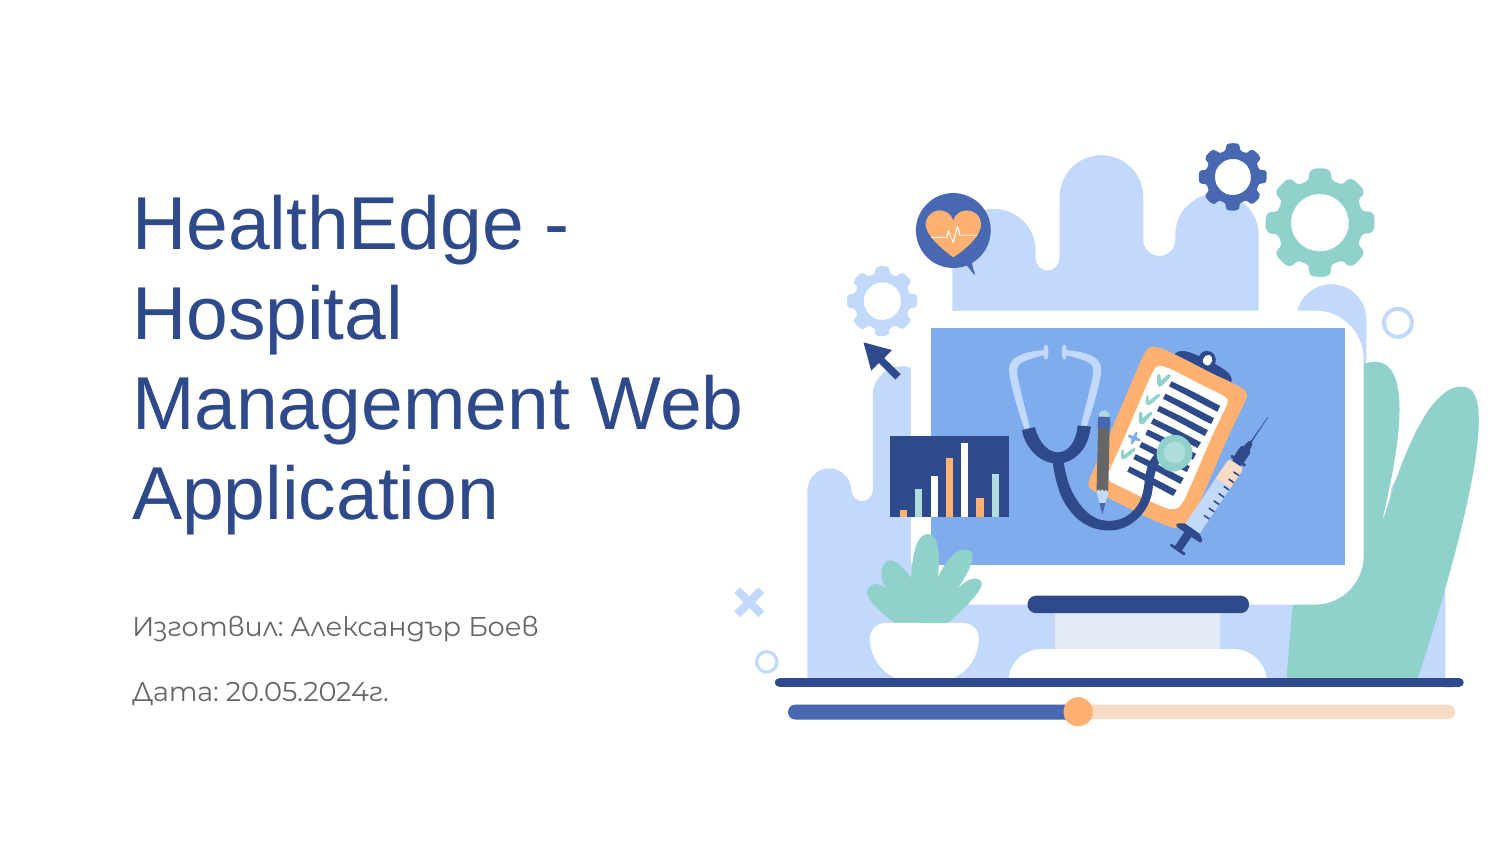

# HealthEdge - Hospital Management Web Application

Изготвил: Александър Боев

Дата: 20.05.2024г.